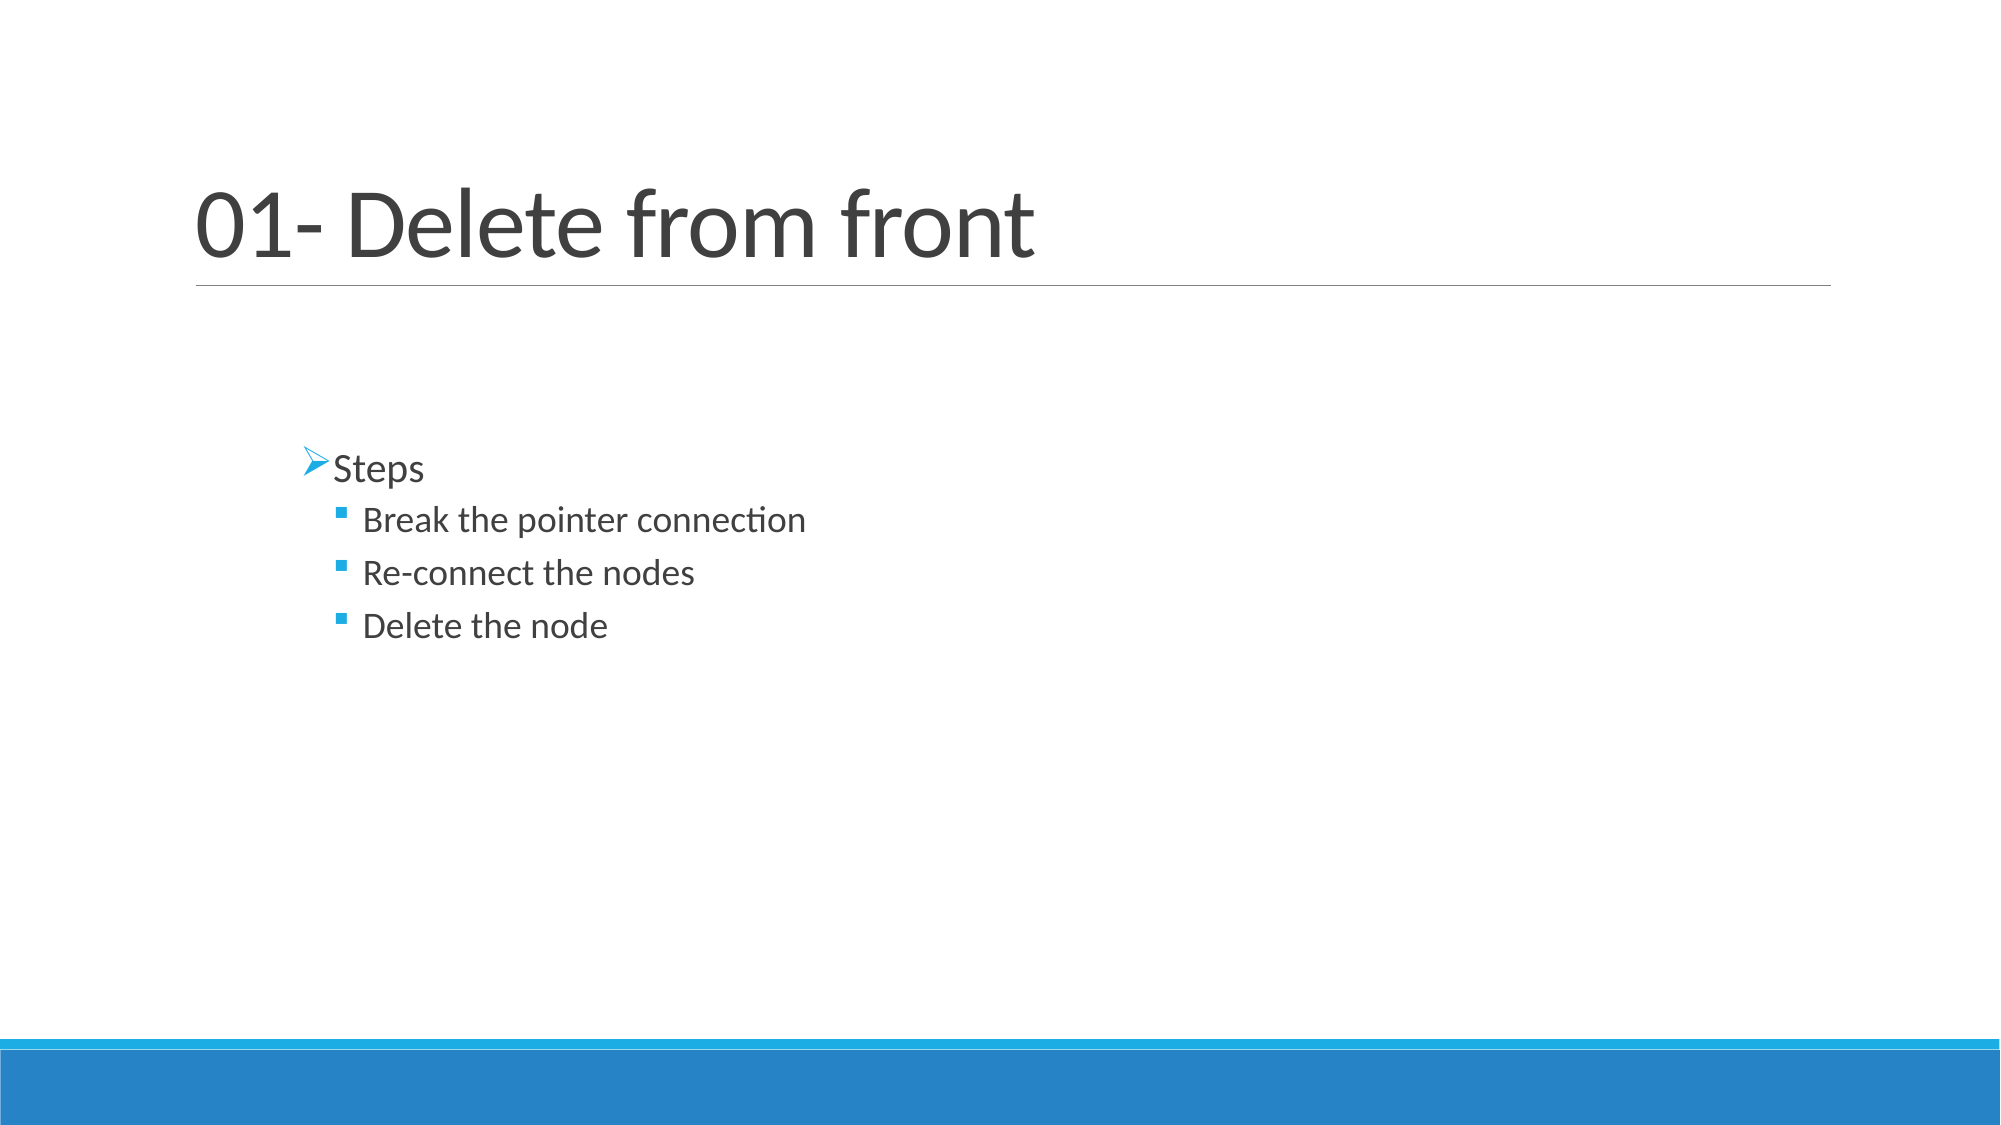

# 01- Delete from front
Steps
Break the pointer connection
Re-connect the nodes
Delete the node